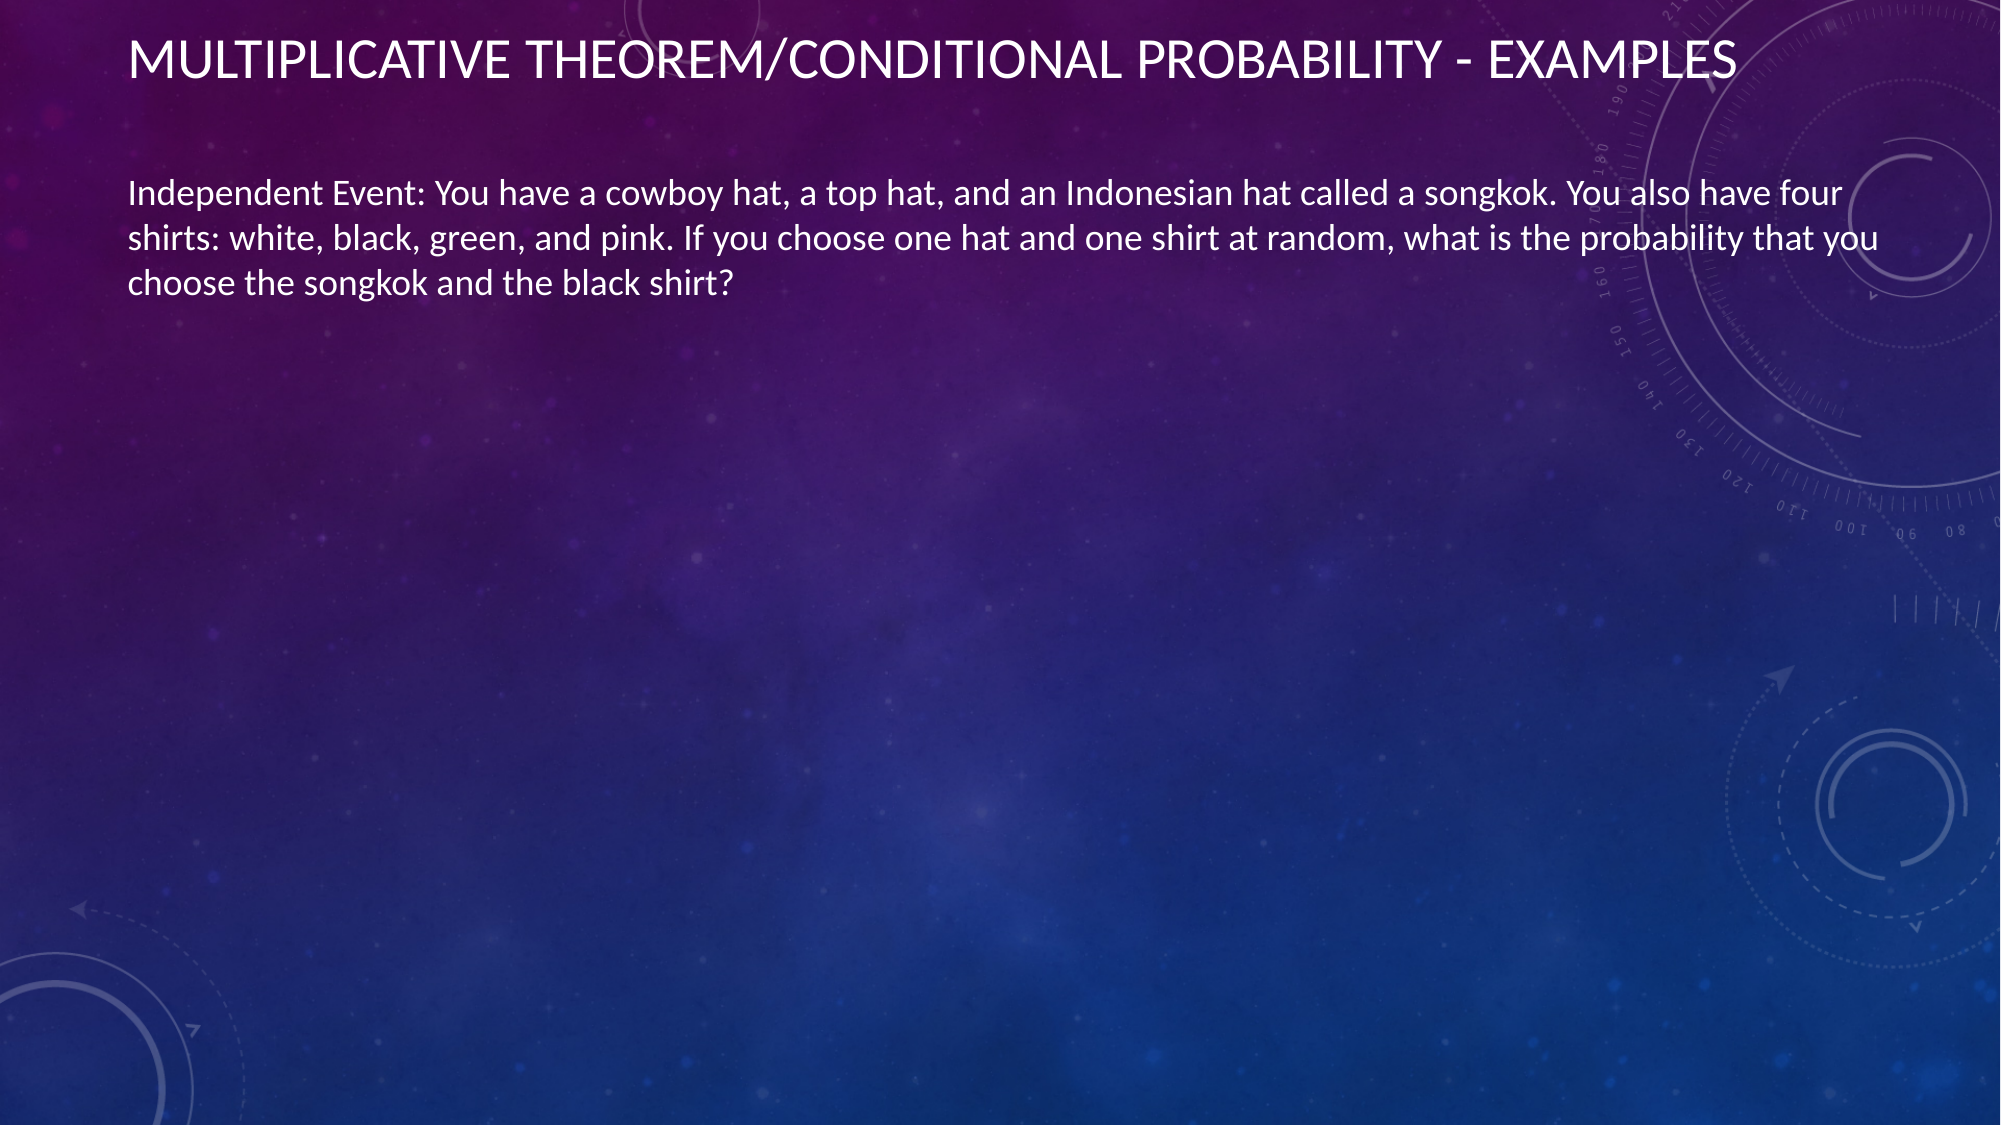

# MULTIPLICATIVE THEOREM/CONDITIONAL PROBABILITY - EXAMPLES
Independent Event: You have a cowboy hat, a top hat, and an Indonesian hat called a songkok. You also have four shirts: white, black, green, and pink. If you choose one hat and one shirt at random, what is the probability that you choose the songkok and the black shirt?